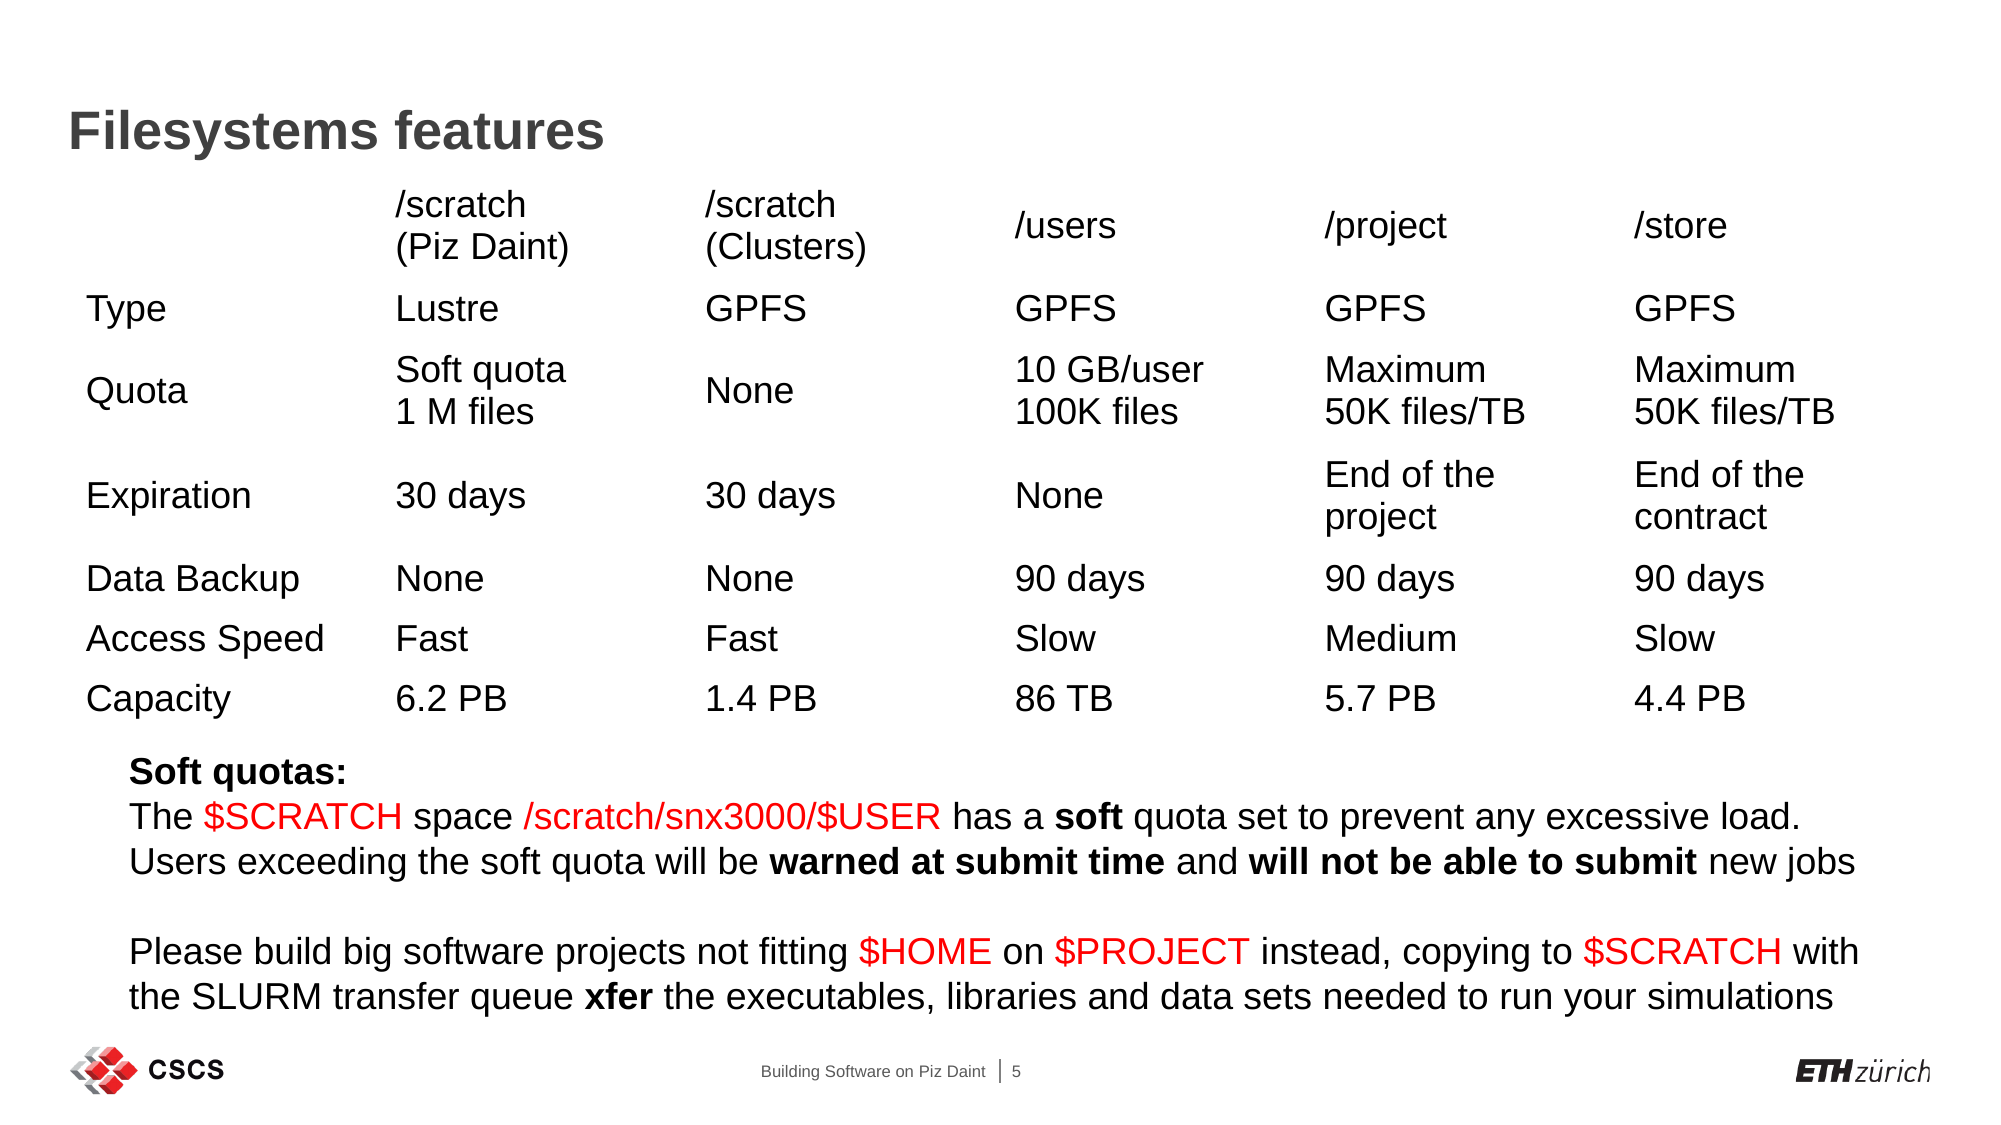

# Filesystems features
|  | /scratch (Piz Daint) | /scratch (Clusters) | /users | /project | /store |
| --- | --- | --- | --- | --- | --- |
| Type | Lustre | GPFS | GPFS | GPFS | GPFS |
| Quota | Soft quota 1 M files | None | 10 GB/user 100K files | Maximum 50K files/TB | Maximum 50K files/TB |
| Expiration | 30 days | 30 days | None | End of the project | End of the contract |
| Data Backup | None | None | 90 days | 90 days | 90 days |
| Access Speed | Fast | Fast | Slow | Medium | Slow |
| Capacity | 6.2 PB | 1.4 PB | 86 TB | 5.7 PB | 4.4 PB |

Soft quotas:
The $SCRATCH space /scratch/snx3000/$USER has a soft quota set to prevent any excessive load.
Users exceeding the soft quota will be warned at submit time and will not be able to submit new jobs

Please build big software projects not fitting $HOME on $PROJECT instead, copying to $SCRATCH with the SLURM transfer queue xfer the executables, libraries and data sets needed to run your simulations
Building Software on Piz Daint
5